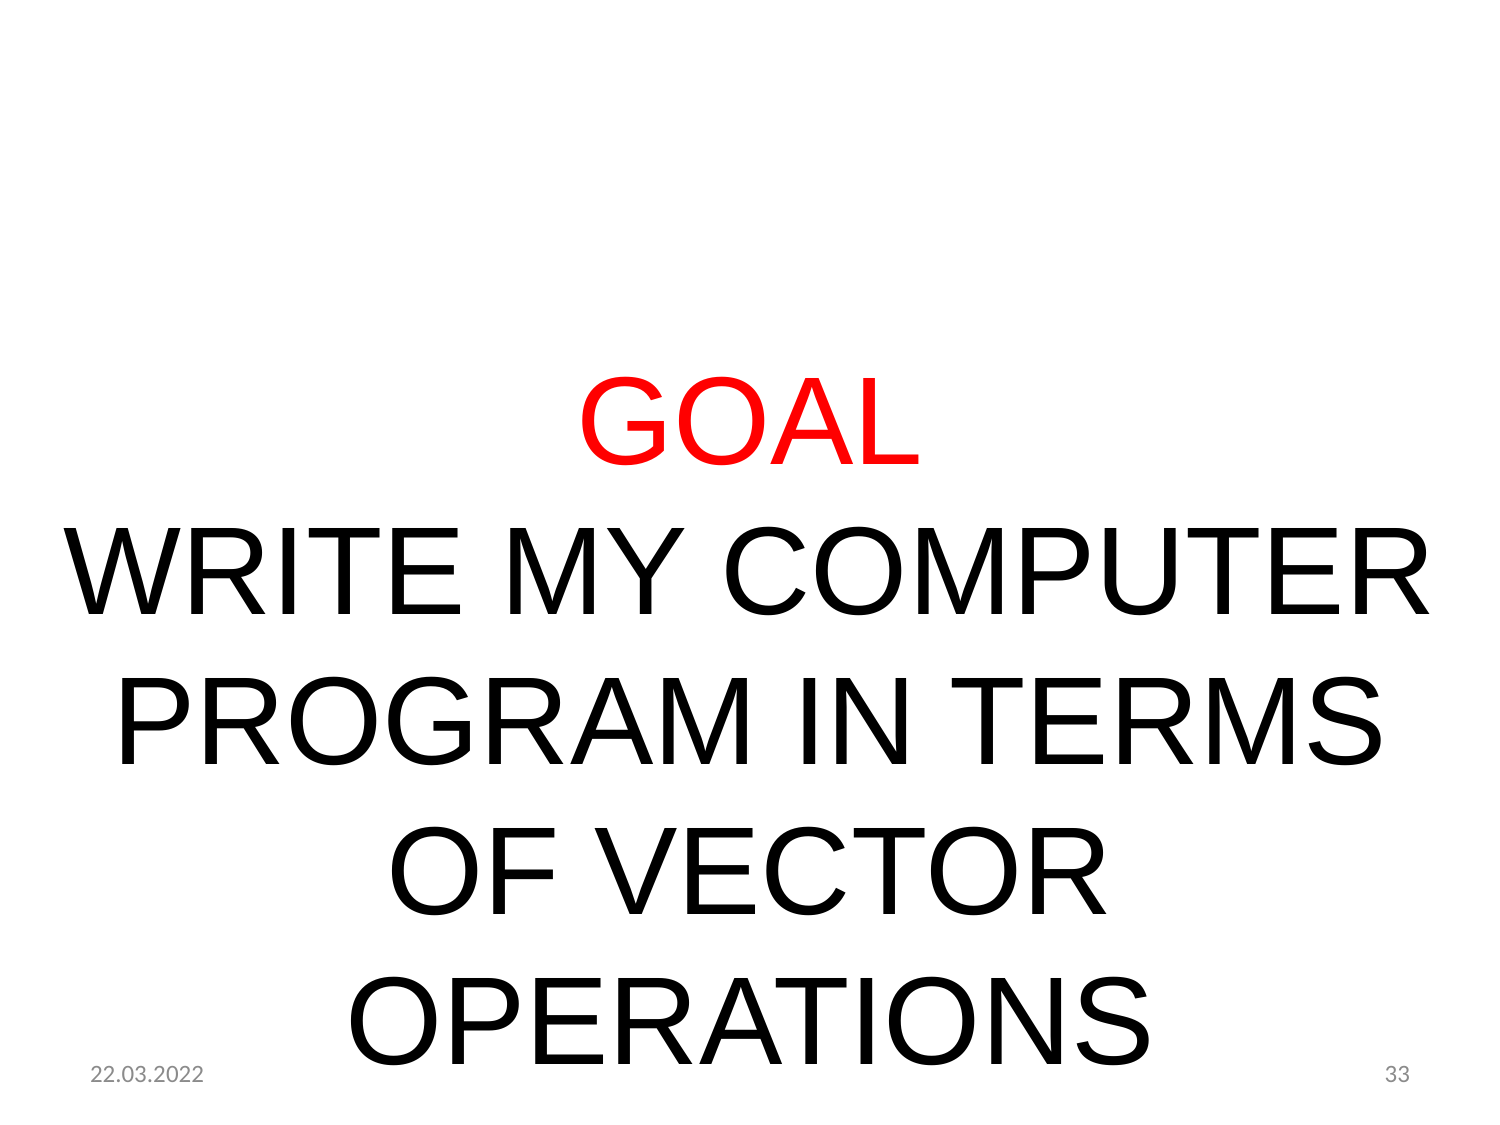

GOAL
WRITE MY COMPUTER PROGRAM IN TERMS OF VECTOR OPERATIONS
22.03.2022
33